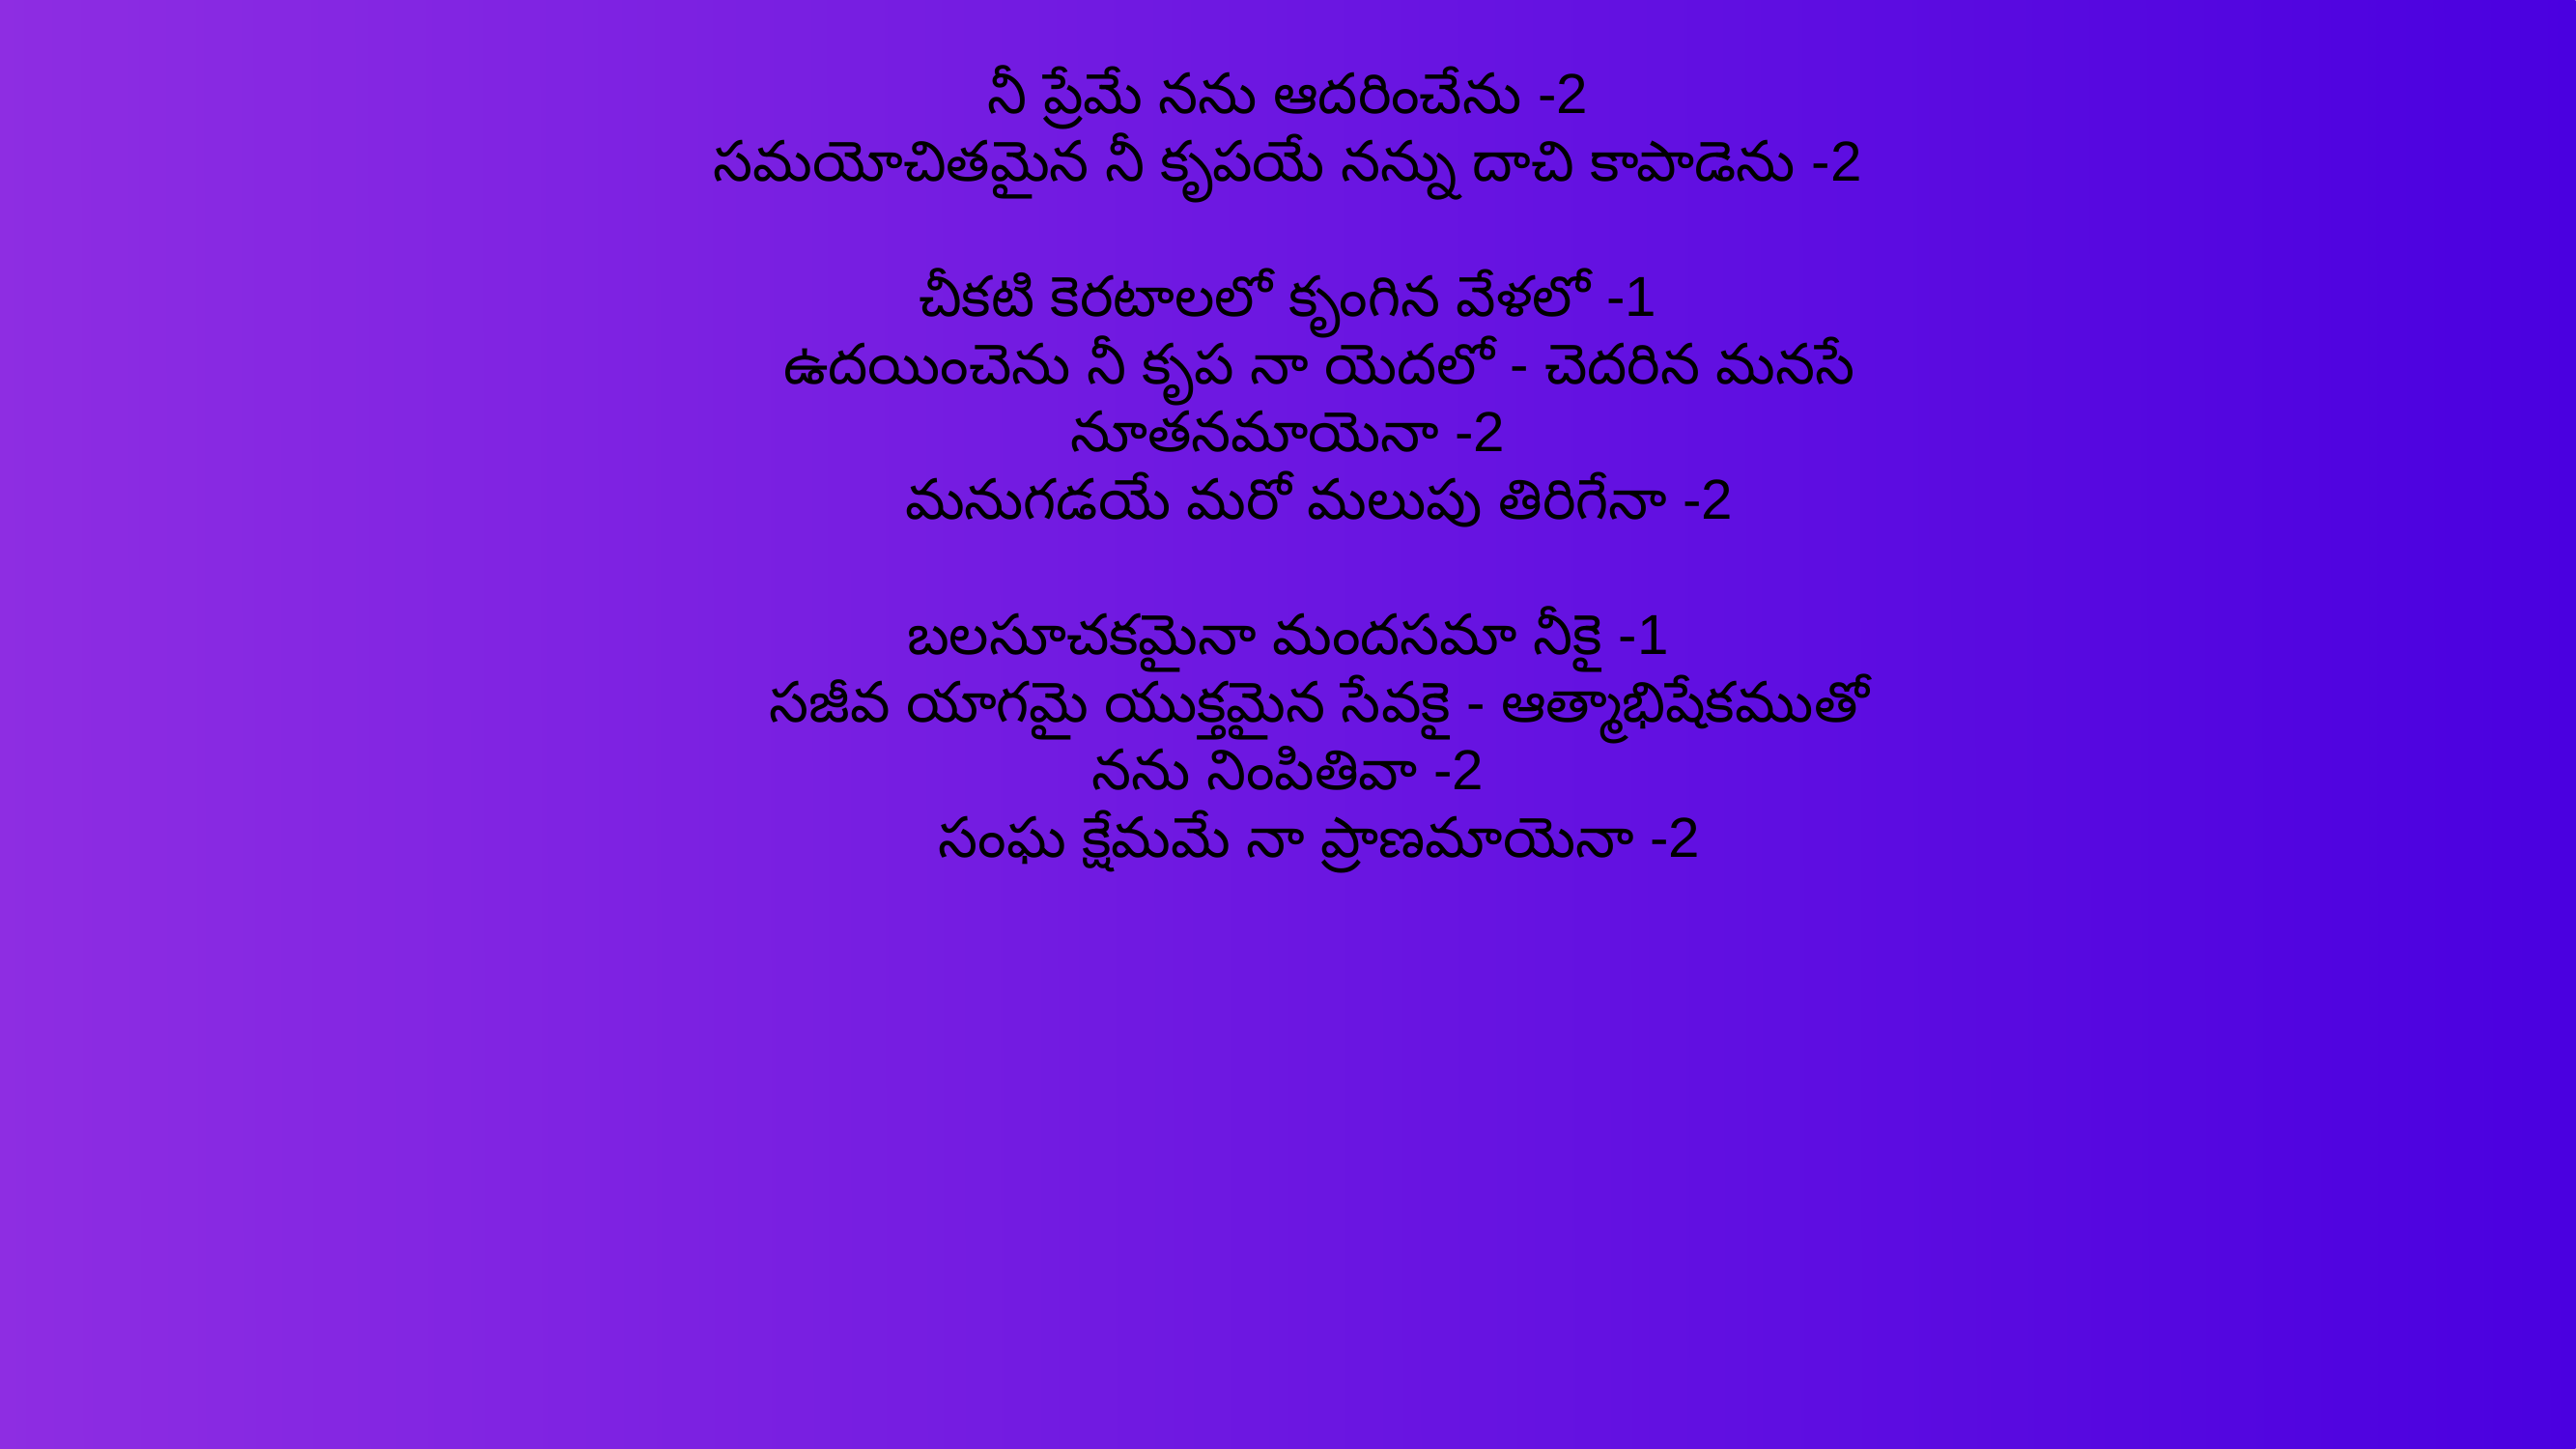

నీ ప్రేమే నను ఆదరించేను -2
సమయోచితమైన నీ కృపయే నన్ను దాచి కాపాడెను -2
చీకటి కెరటాలలో కృంగిన వేళలో -1
    ఉదయించెను నీ కృప నా యెదలో - చెదరిన మనసే నూతనమాయెనా -2
    మనుగడయే మరో మలుపు తిరిగేనా -2

బలసూచకమైనా మందసమా నీకై -1
    సజీవ యాగమై యుక్తమైన సేవకై - ఆత్మాభిషేకముతో నను నింపితివా -2
    సంఘ క్షేమమే నా ప్రాణమాయెనా -2